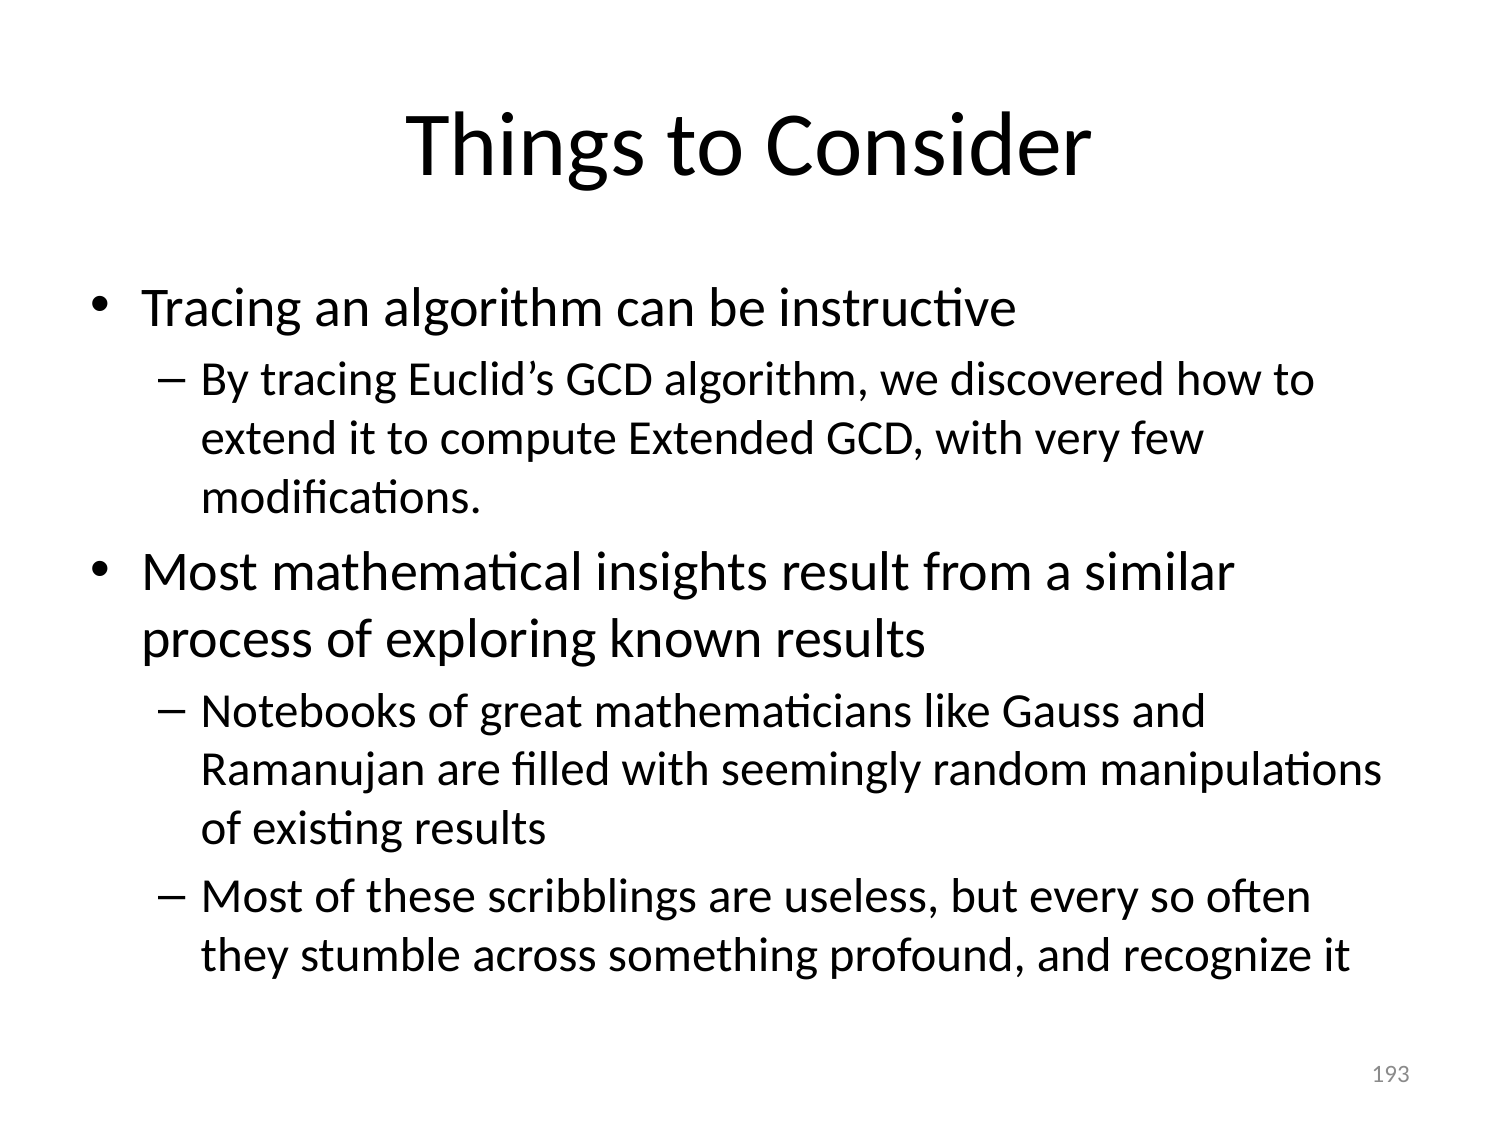

# Things to Consider
Tracing an algorithm can be instructive
By tracing Euclid’s GCD algorithm, we discovered how to extend it to compute Extended GCD, with very few modifications.
Most mathematical insights result from a similar process of exploring known results
Notebooks of great mathematicians like Gauss and Ramanujan are filled with seemingly random manipulations of existing results
Most of these scribblings are useless, but every so often they stumble across something profound, and recognize it
193